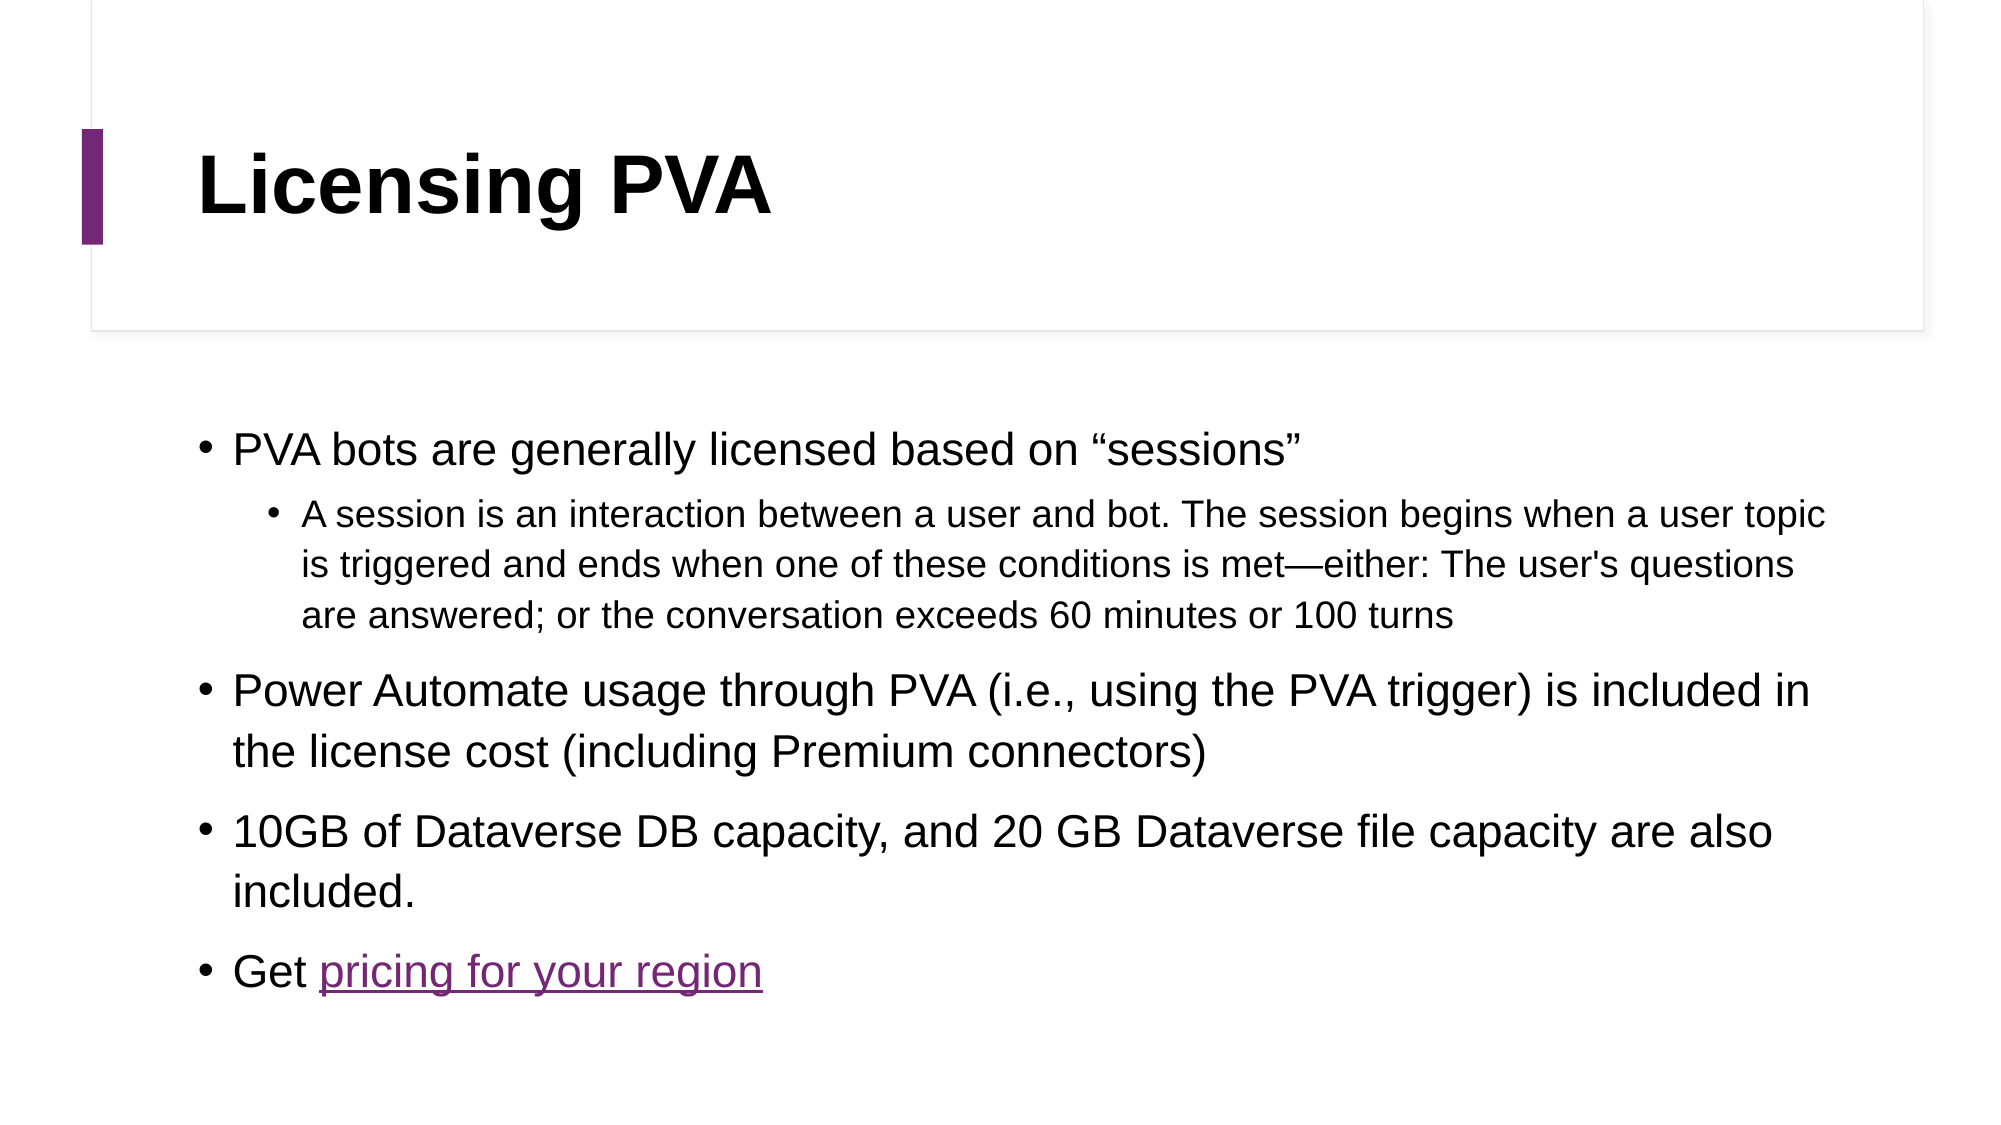

# Licensing PVA
PVA bots are generally licensed based on “sessions”
A session is an interaction between a user and bot. The session begins when a user topic is triggered and ends when one of these conditions is met—either: The user's questions are answered; or the conversation exceeds 60 minutes or 100 turns
Power Automate usage through PVA (i.e., using the PVA trigger) is included in the license cost (including Premium connectors)
10GB of Dataverse DB capacity, and 20 GB Dataverse file capacity are also included.
Get pricing for your region